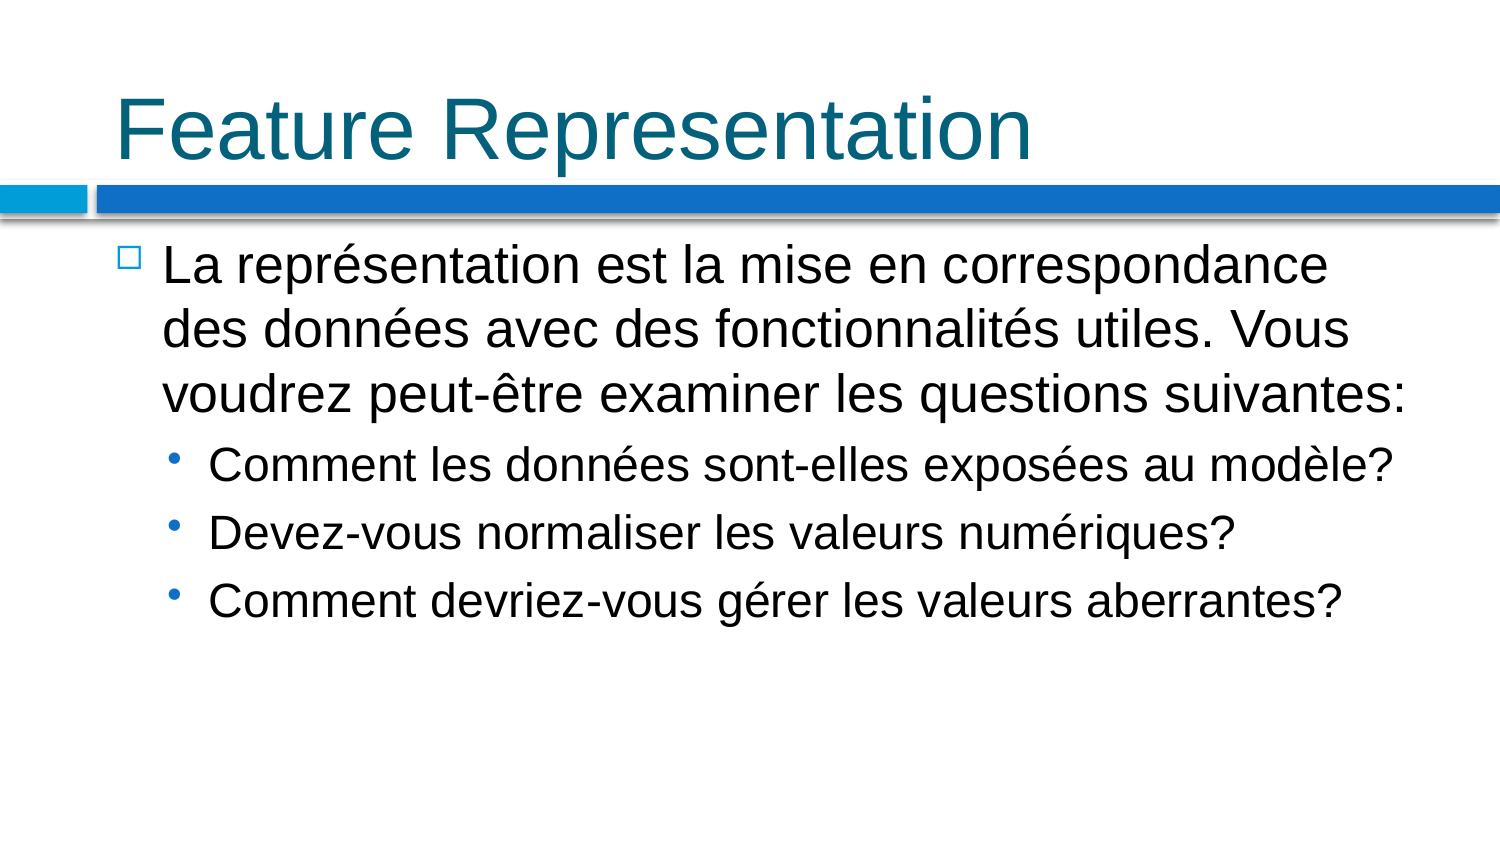

# Feature Representation
La représentation est la mise en correspondance des données avec des fonctionnalités utiles. Vous voudrez peut-être examiner les questions suivantes:
Comment les données sont-elles exposées au modèle?
Devez-vous normaliser les valeurs numériques?
Comment devriez-vous gérer les valeurs aberrantes?